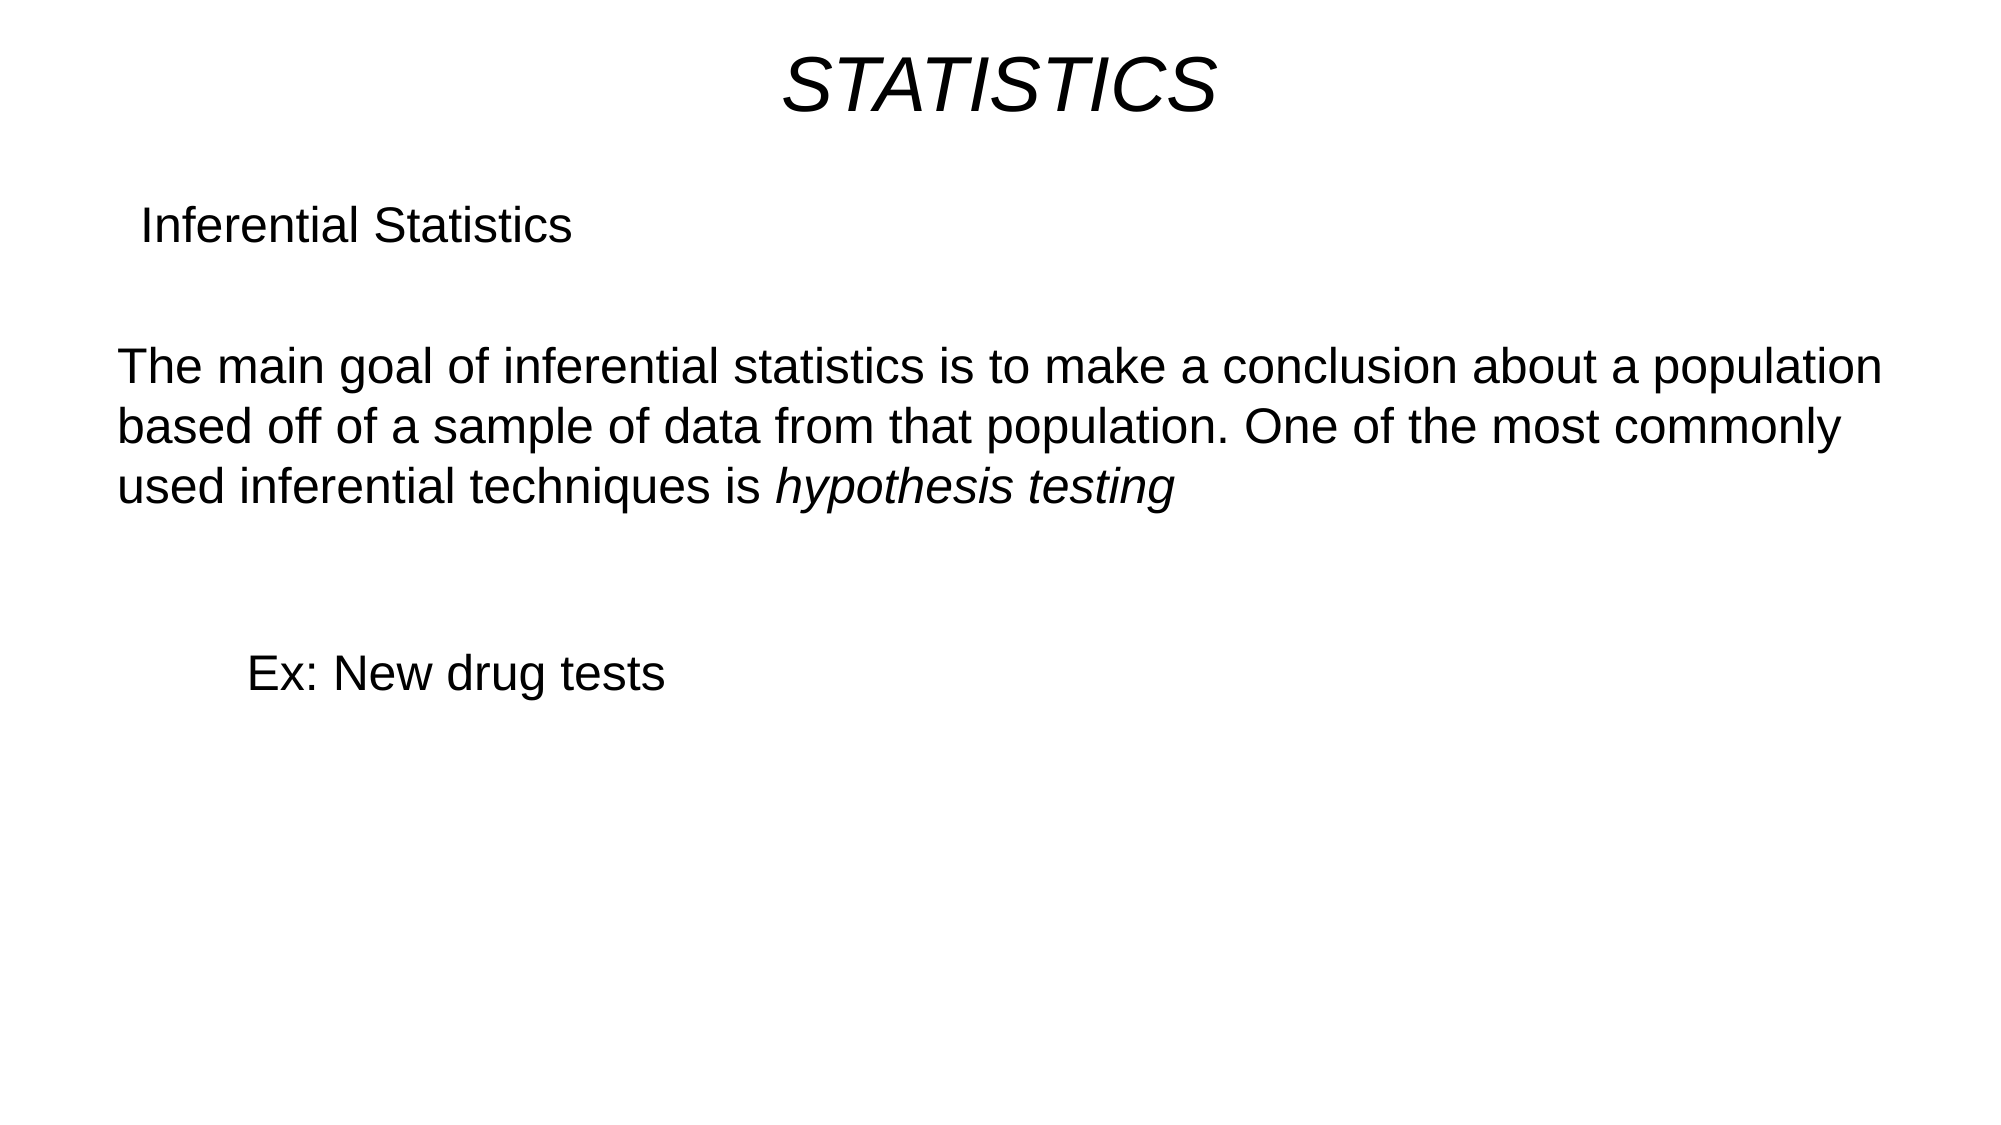

STATISTICS
Inferential Statistics
The main goal of inferential statistics is to make a conclusion about a population based off of a sample of data from that population. One of the most commonly used inferential techniques is hypothesis testing
Ex: New drug tests